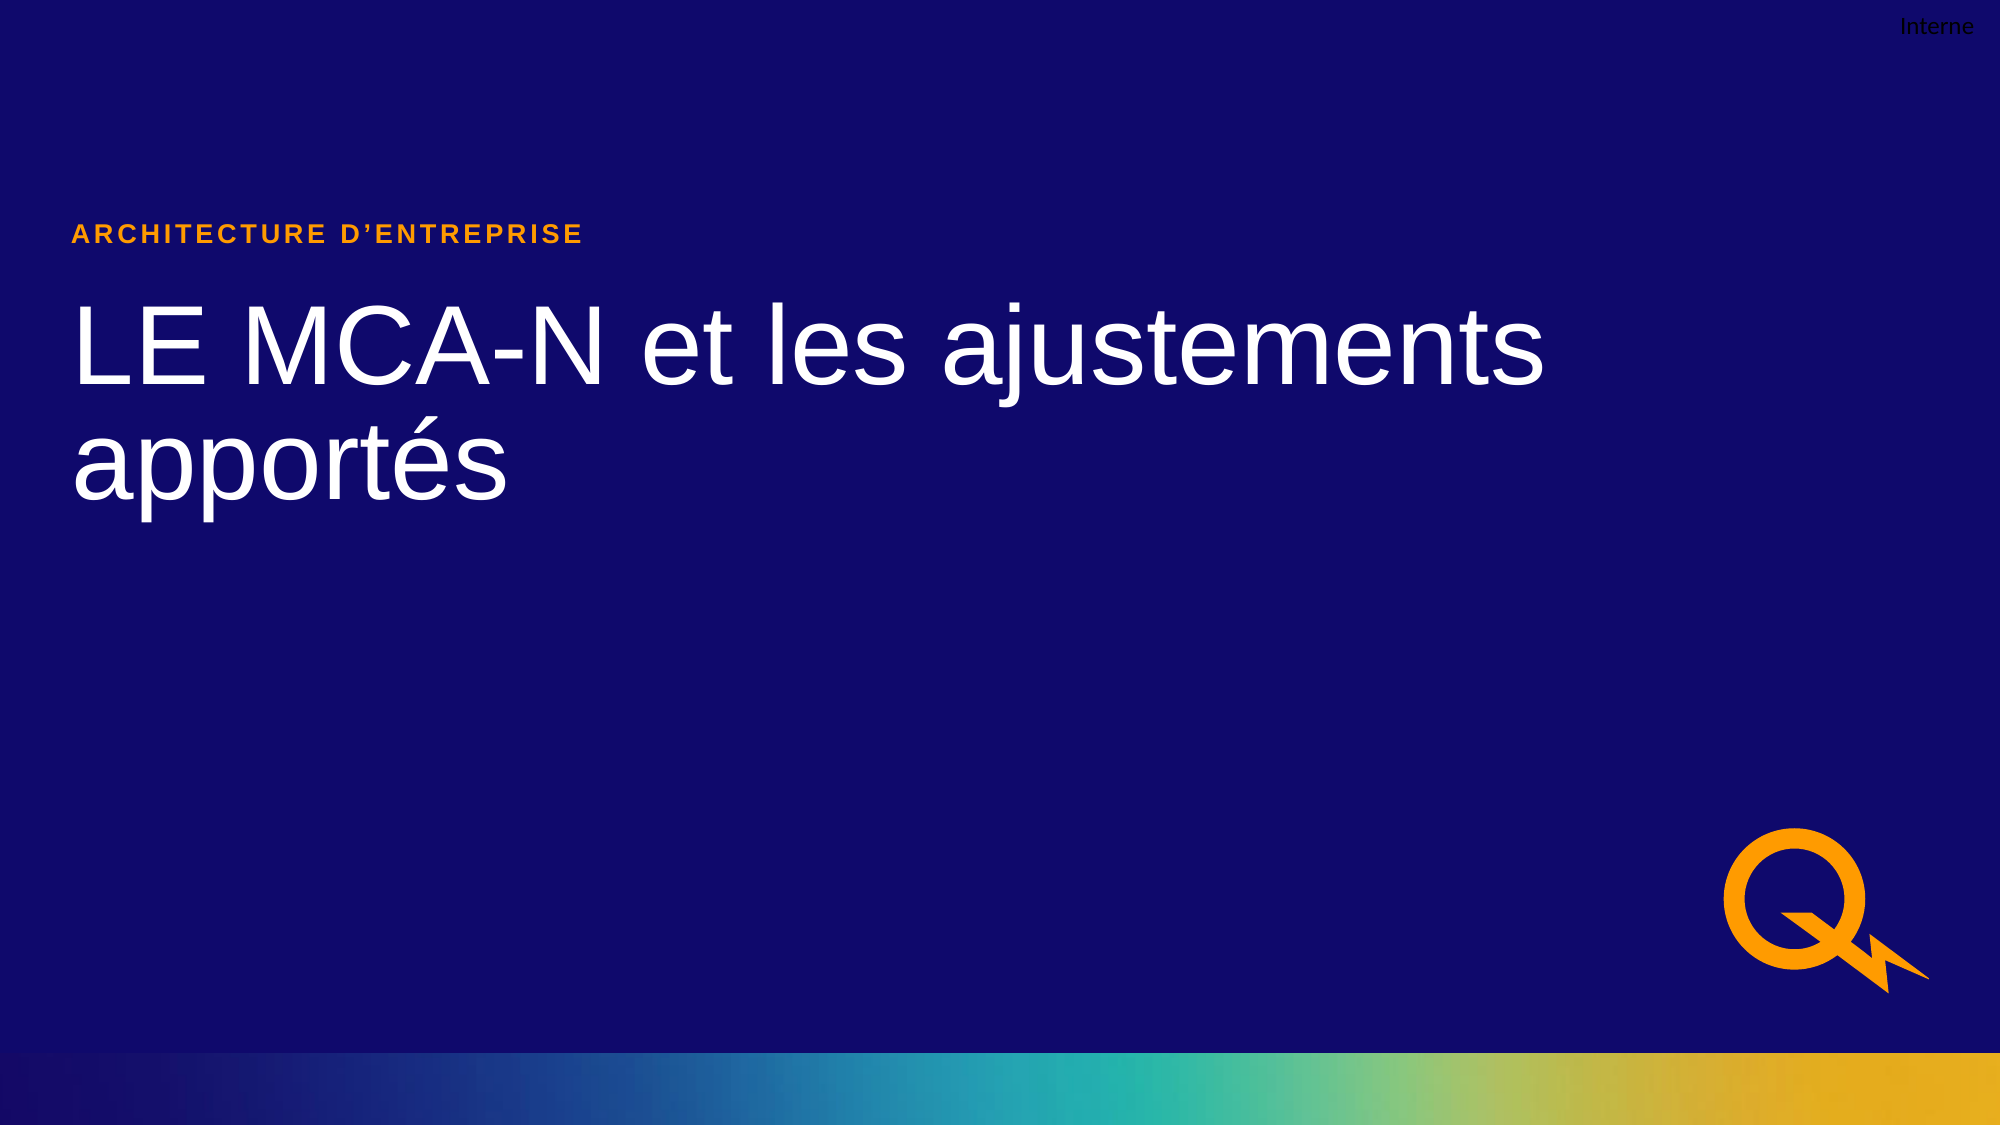

Architecture d’entreprise
# LE MCA-N et les ajustements apportés